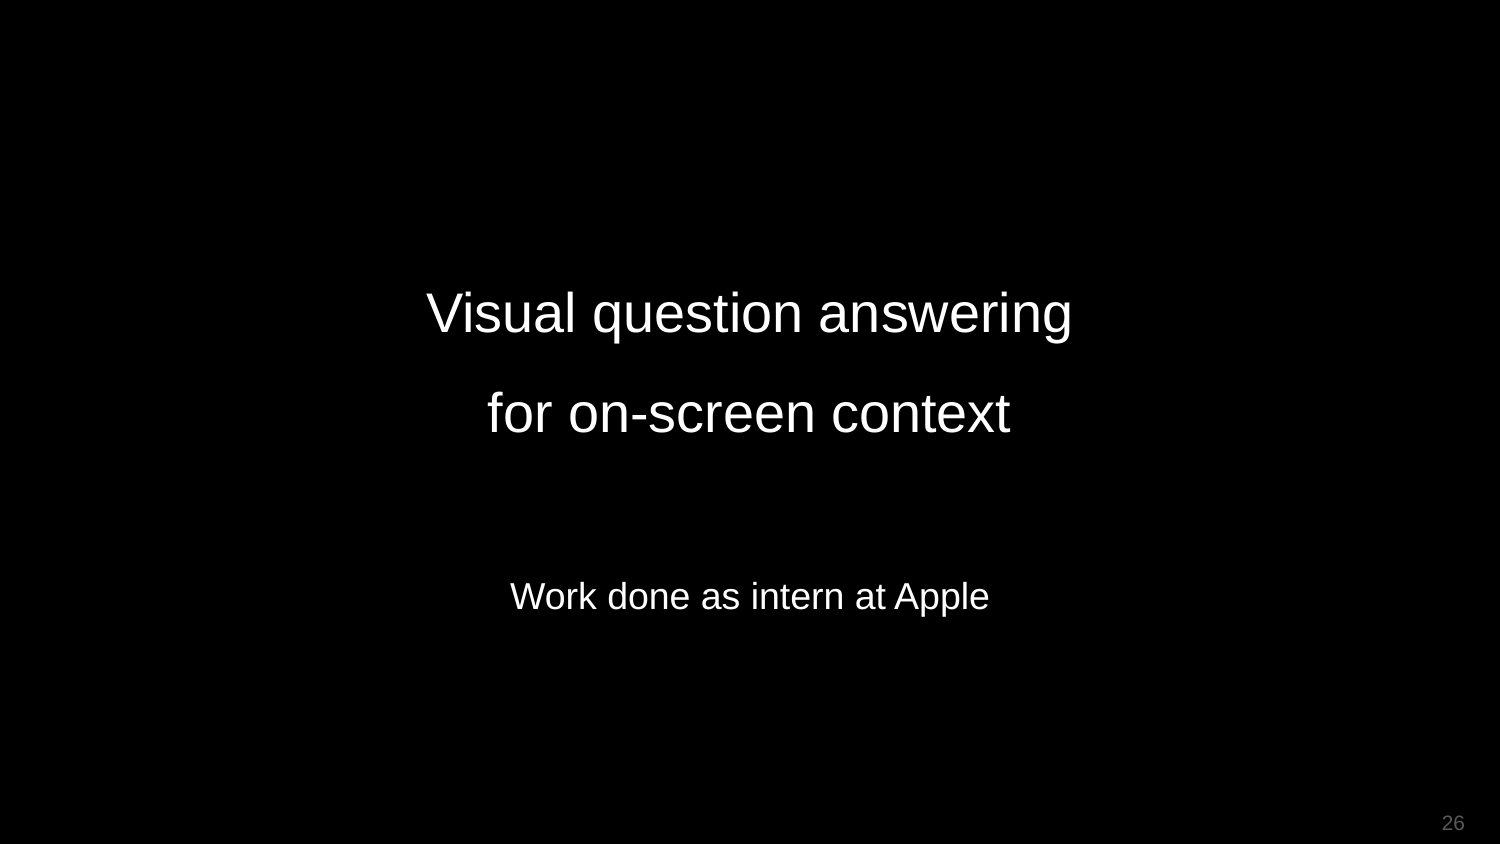

# Visual question answering
for on-screen context
Work done as intern at Apple
26